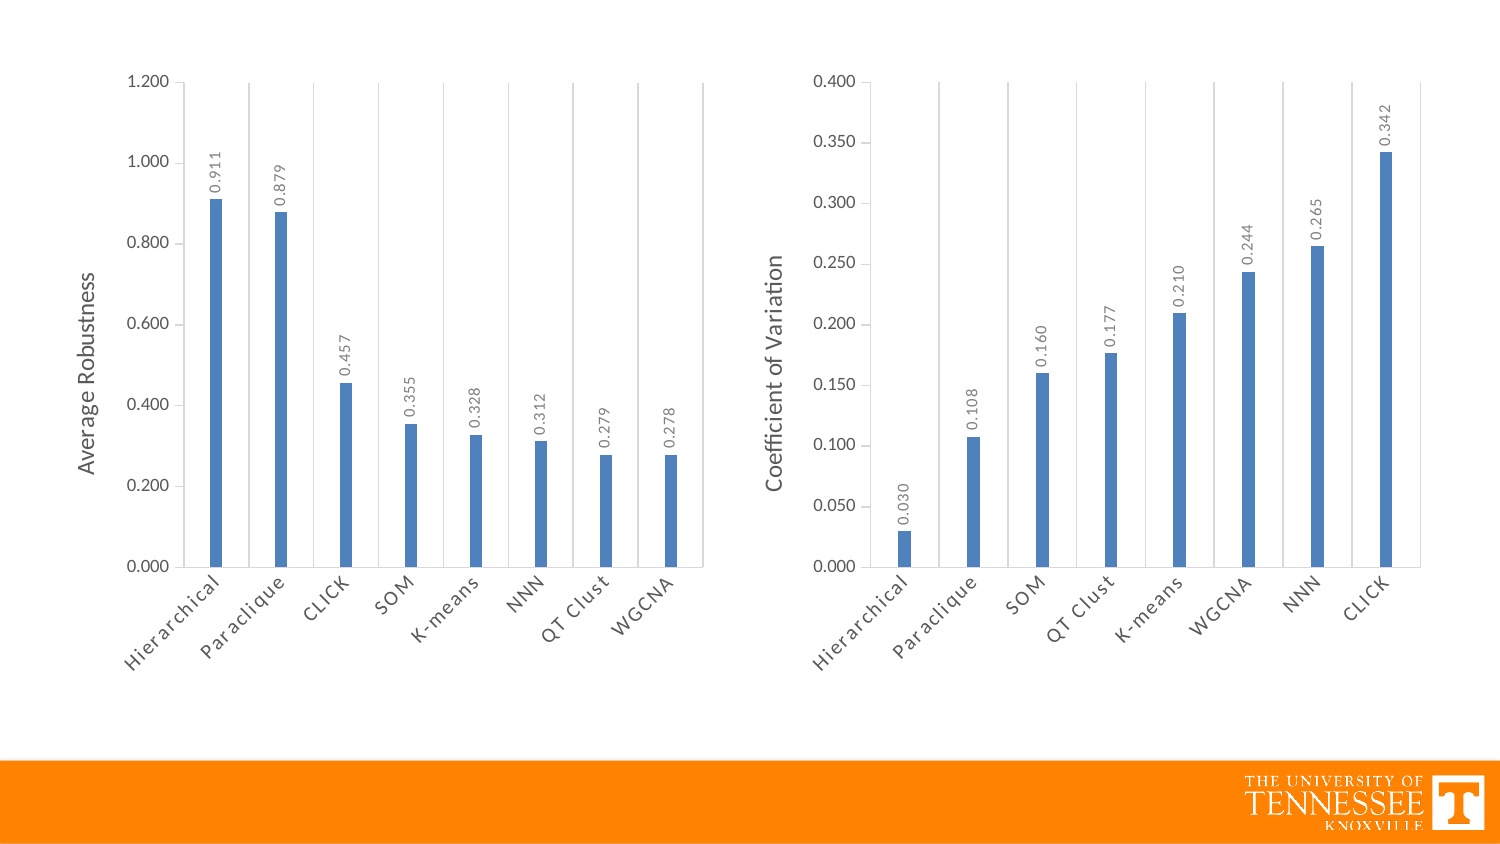

### Chart

| Category | Coefficient of Variation |
|---|---|
| Hierarchical | 0.029652341677589778 |
| Paraclique | 0.10776396270880712 |
| SOM | 0.16006016326619563 |
| QT Clust | 0.1766827332570727 |
| K-means | 0.20961389221526616 |
| WGCNA | 0.2437058918987403 |
| NNN | 0.2650278606518051 |
| CLICK | 0.34225800324501343 |

### Chart

| Category | Average Robustness |
|---|---|
| Hierarchical | 0.9105273958333333 |
| Paraclique | 0.8794464583333333 |
| CLICK | 0.45742187499999987 |
| SOM | 0.35494183333333323 |
| K-means | 0.32831087500000006 |
| NNN | 0.31215304166666674 |
| QT Clust | 0.2786115217391304 |
| WGCNA | 0.2779810833333333 |